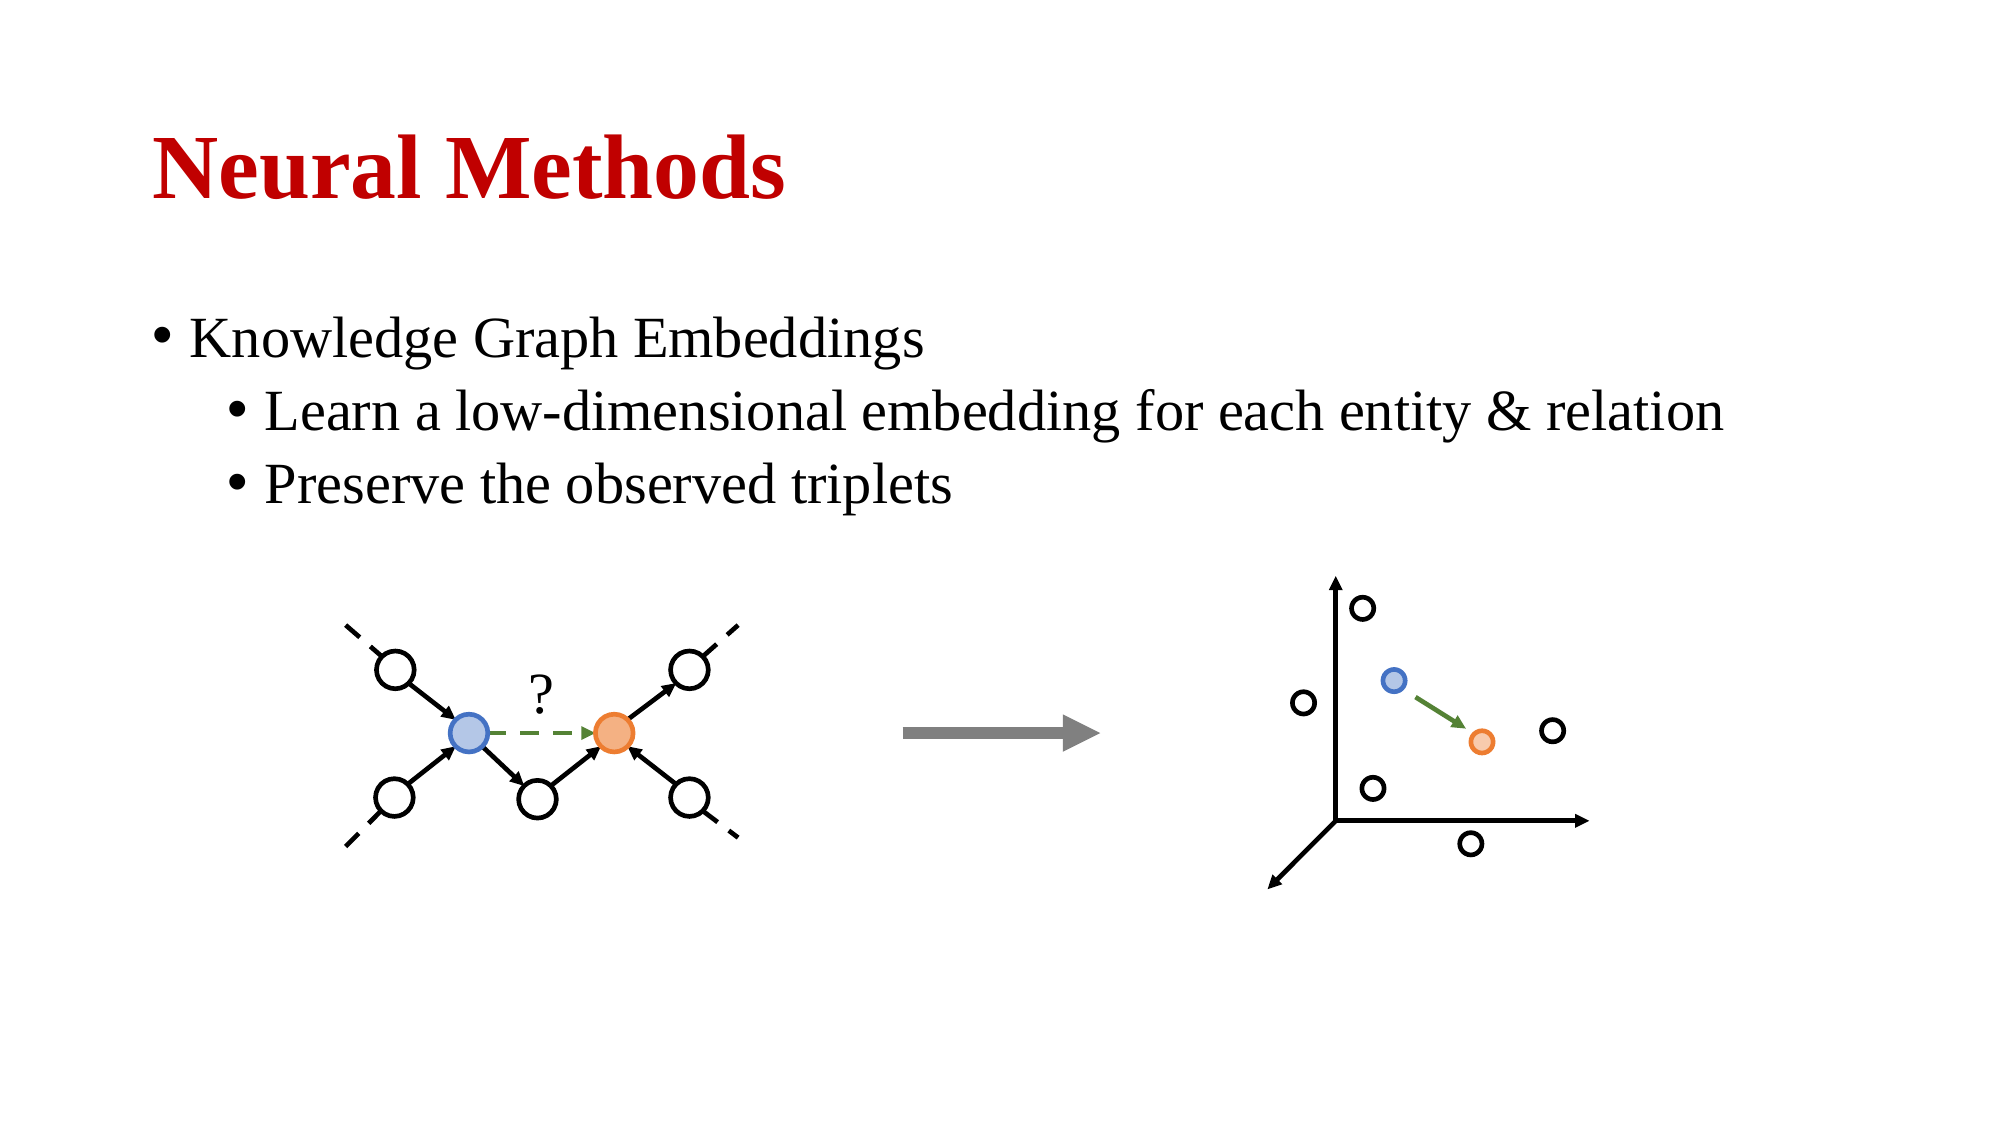

# Neural Methods
Knowledge Graph Embeddings
Learn a low-dimensional embedding for each entity & relation
Preserve the observed triplets

?